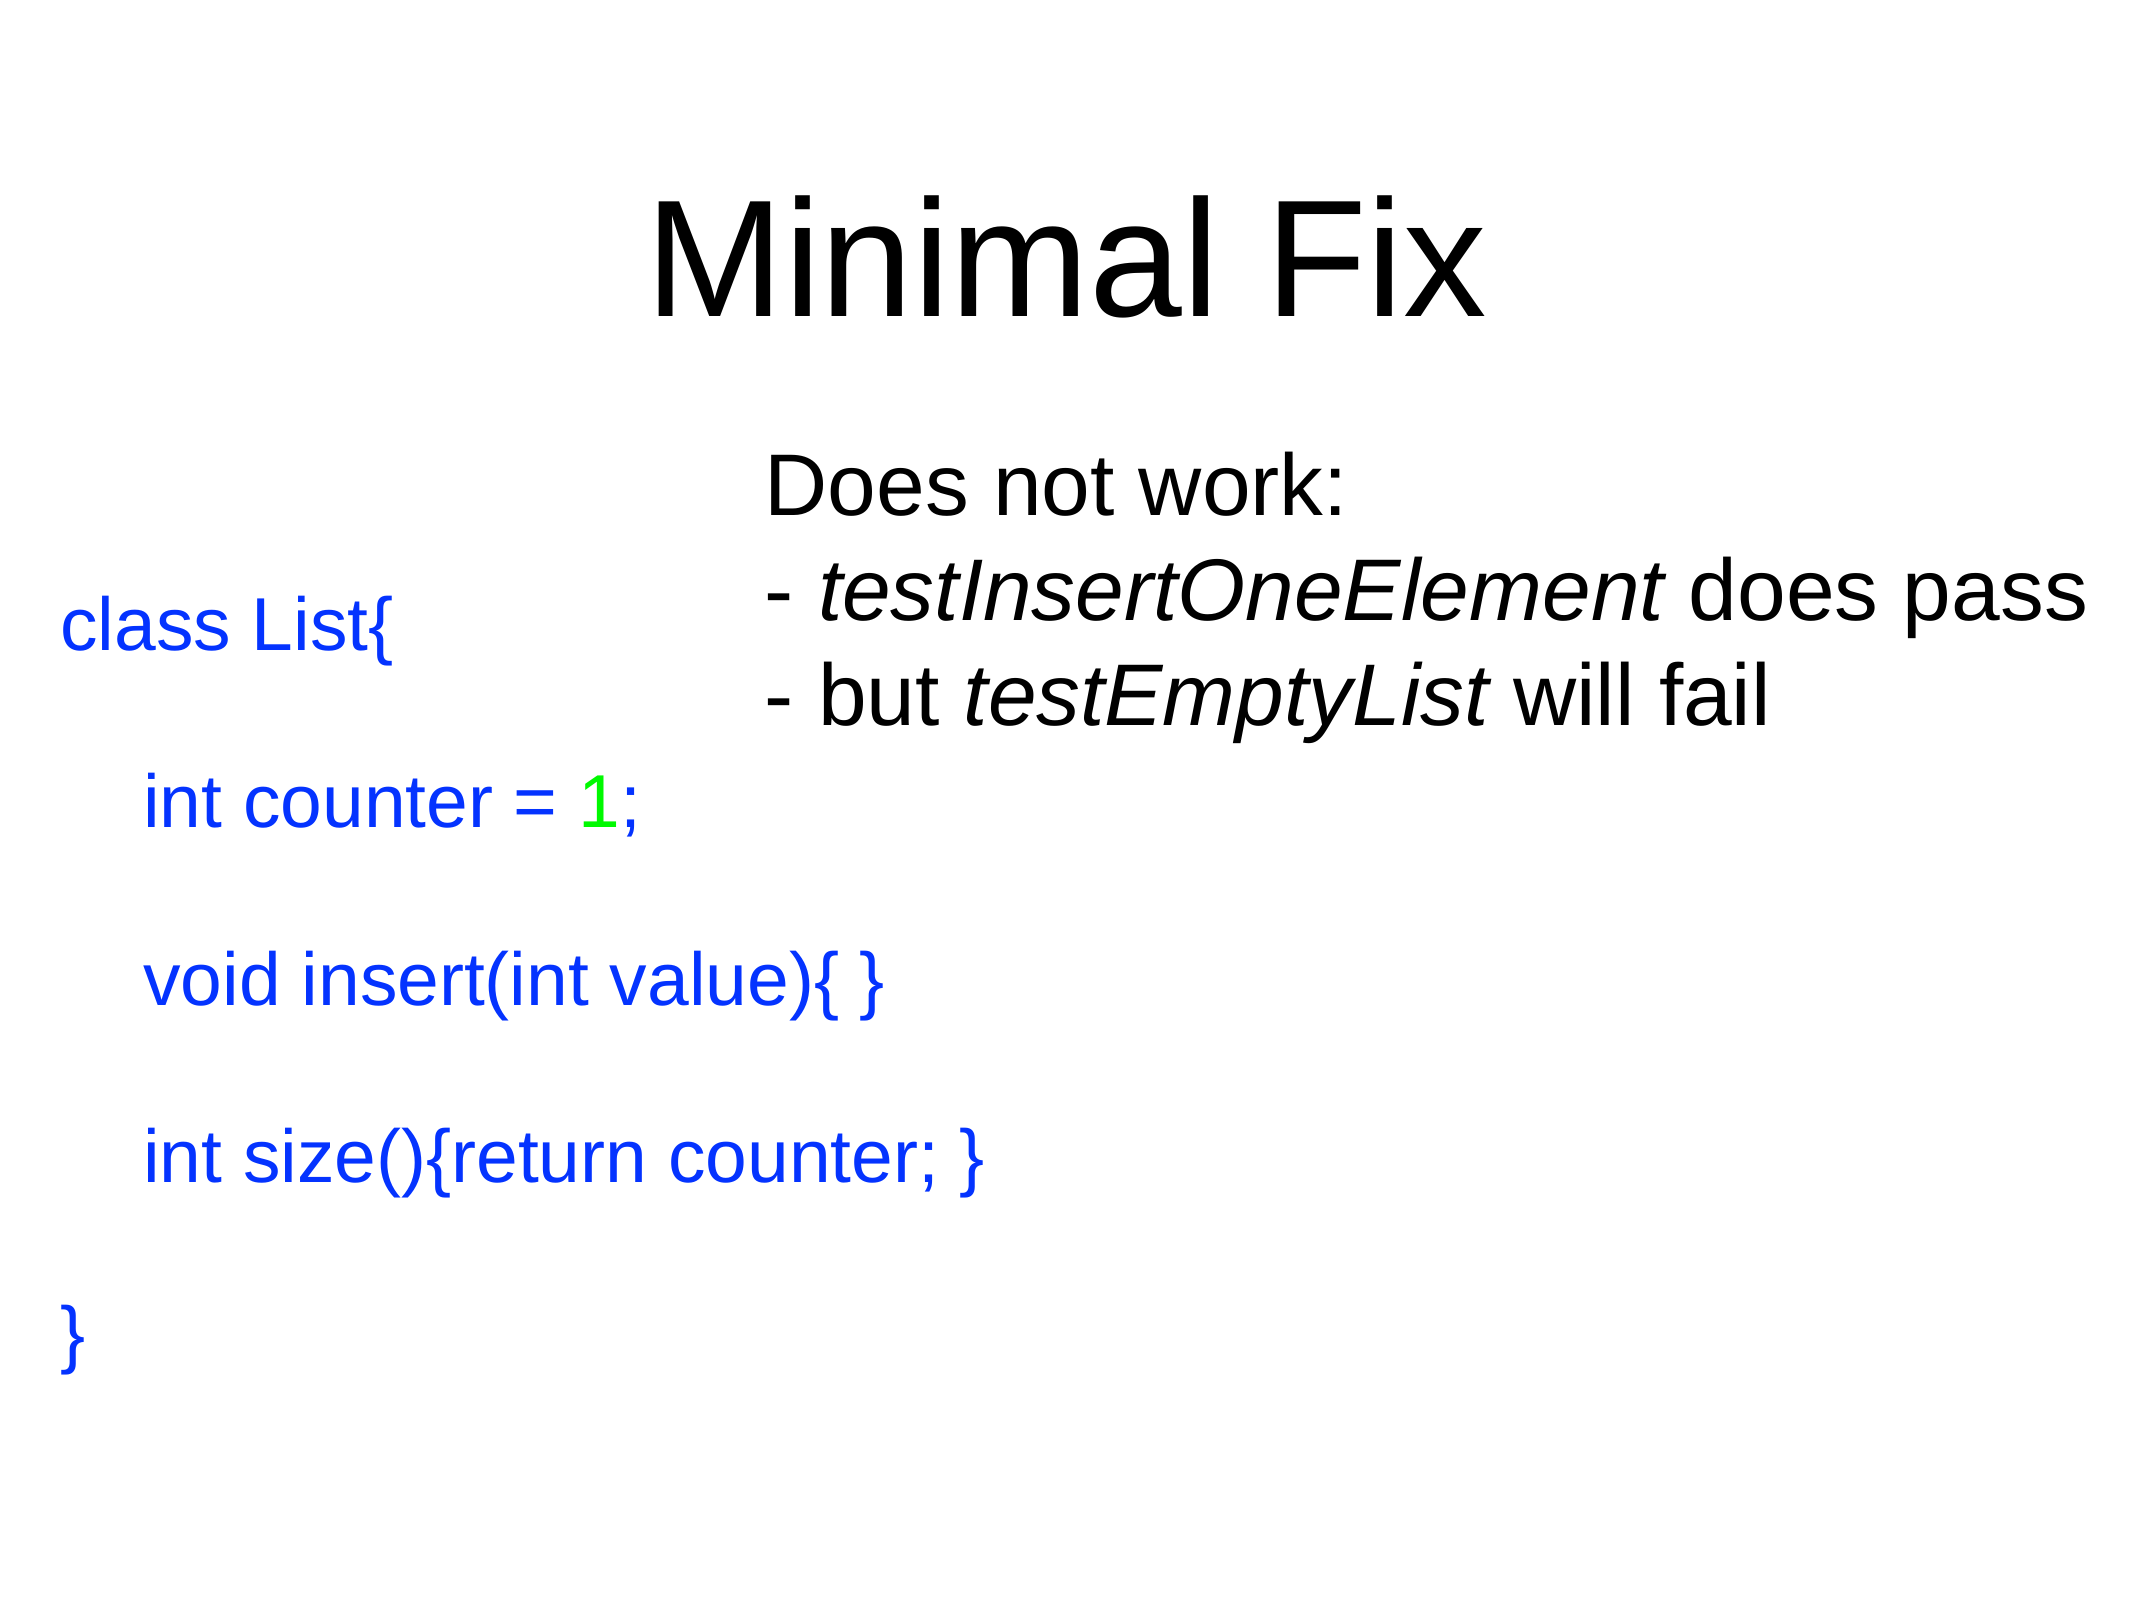

# Minimal Fix
Does not work:
- testInsertOneElement does pass
- but testEmptyList will fail
class List{
    int counter = 1;
    void insert(int value){ }
    int size(){return counter; }
}